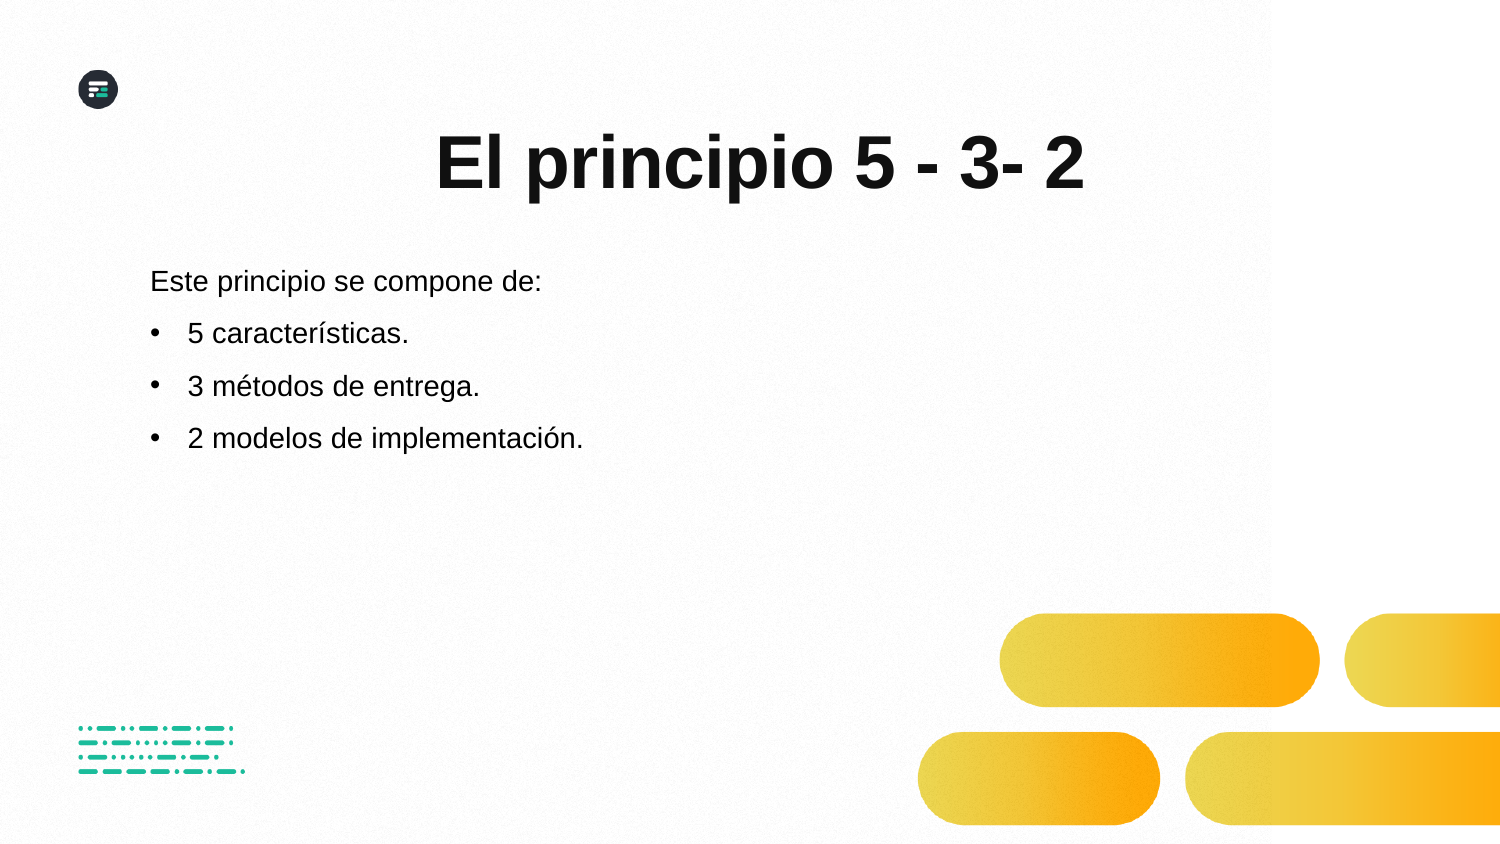

El principio 5 - 3- 2
Este principio se compone de:
5 características.
3 métodos de entrega.
2 modelos de implementación.